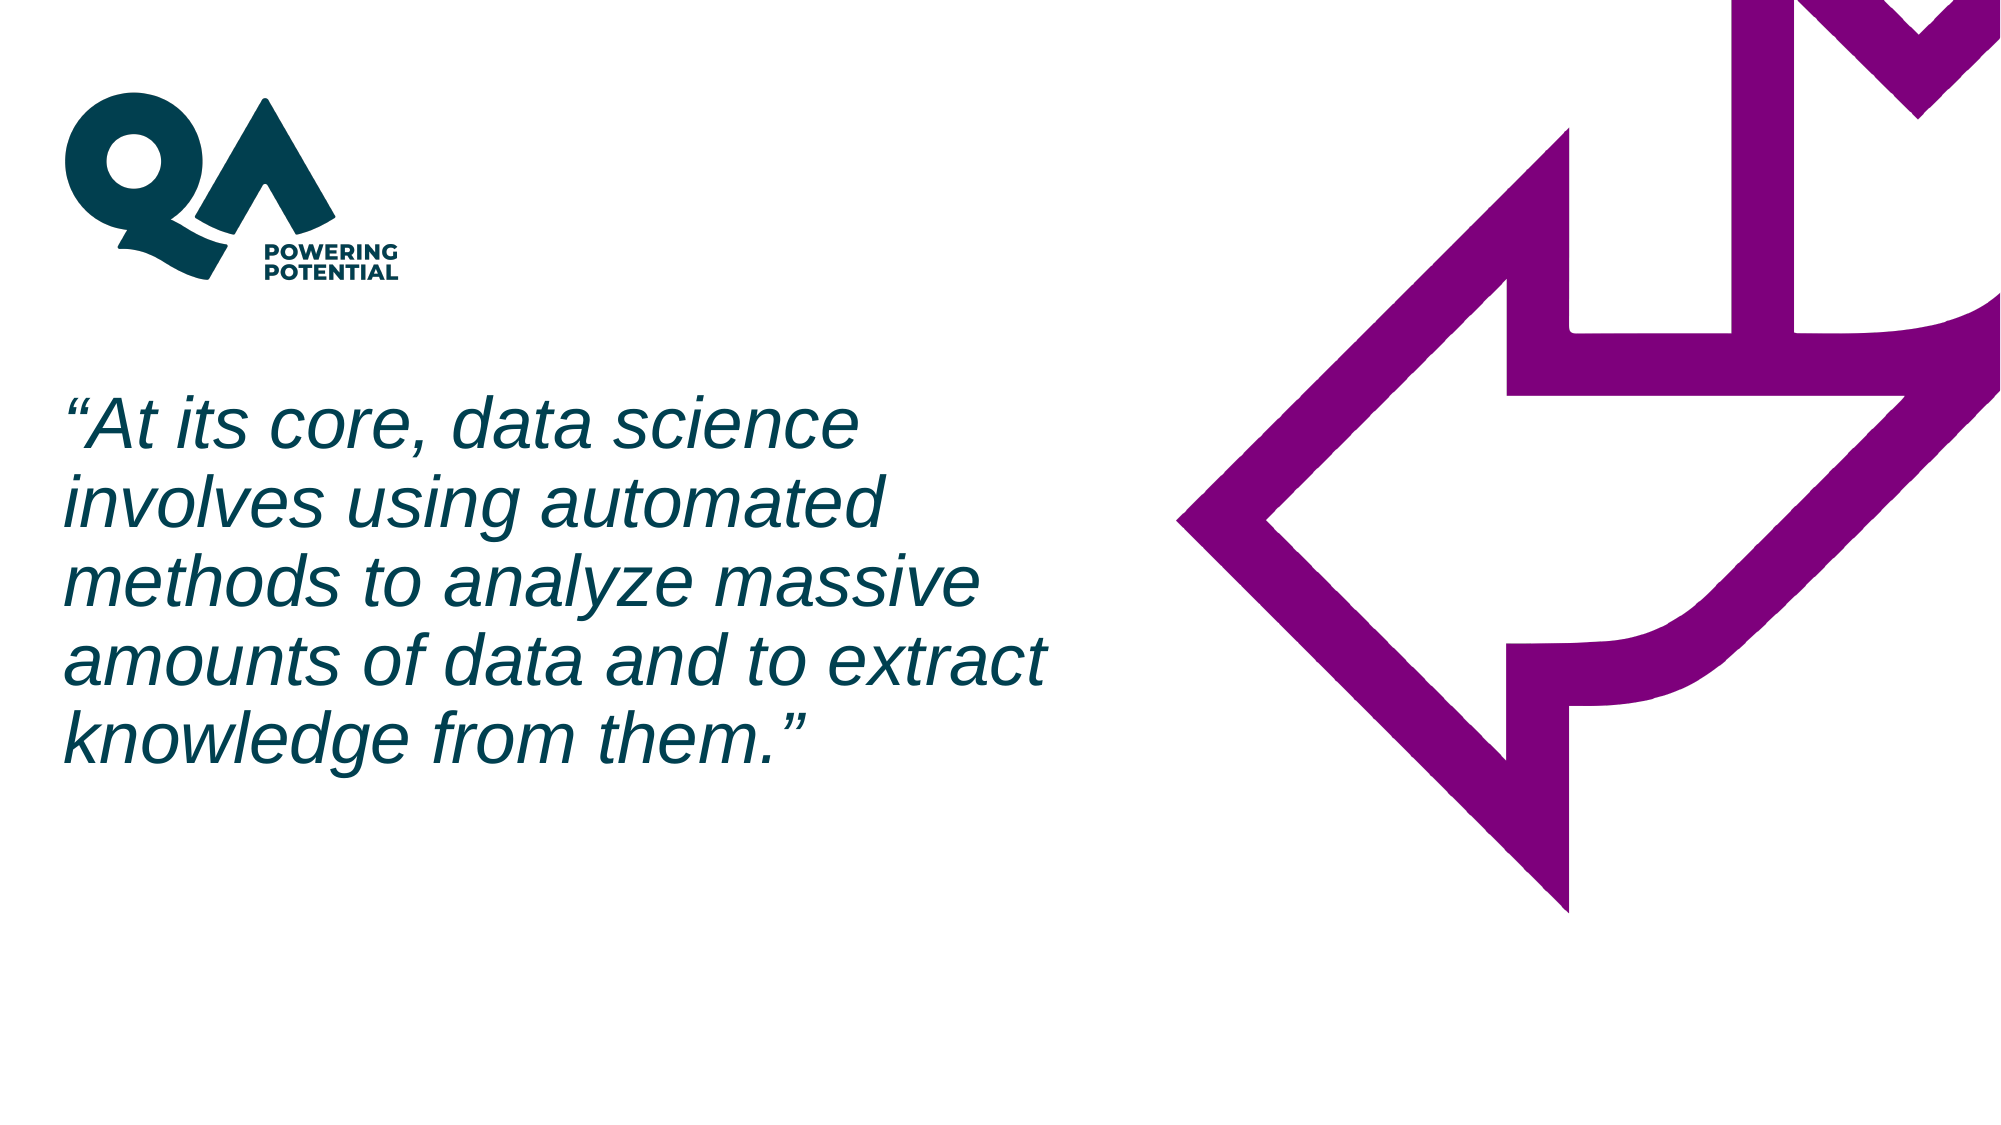

# “At its core, data science involves using automated methods to analyze massive amounts of data and to extract knowledge from them.”